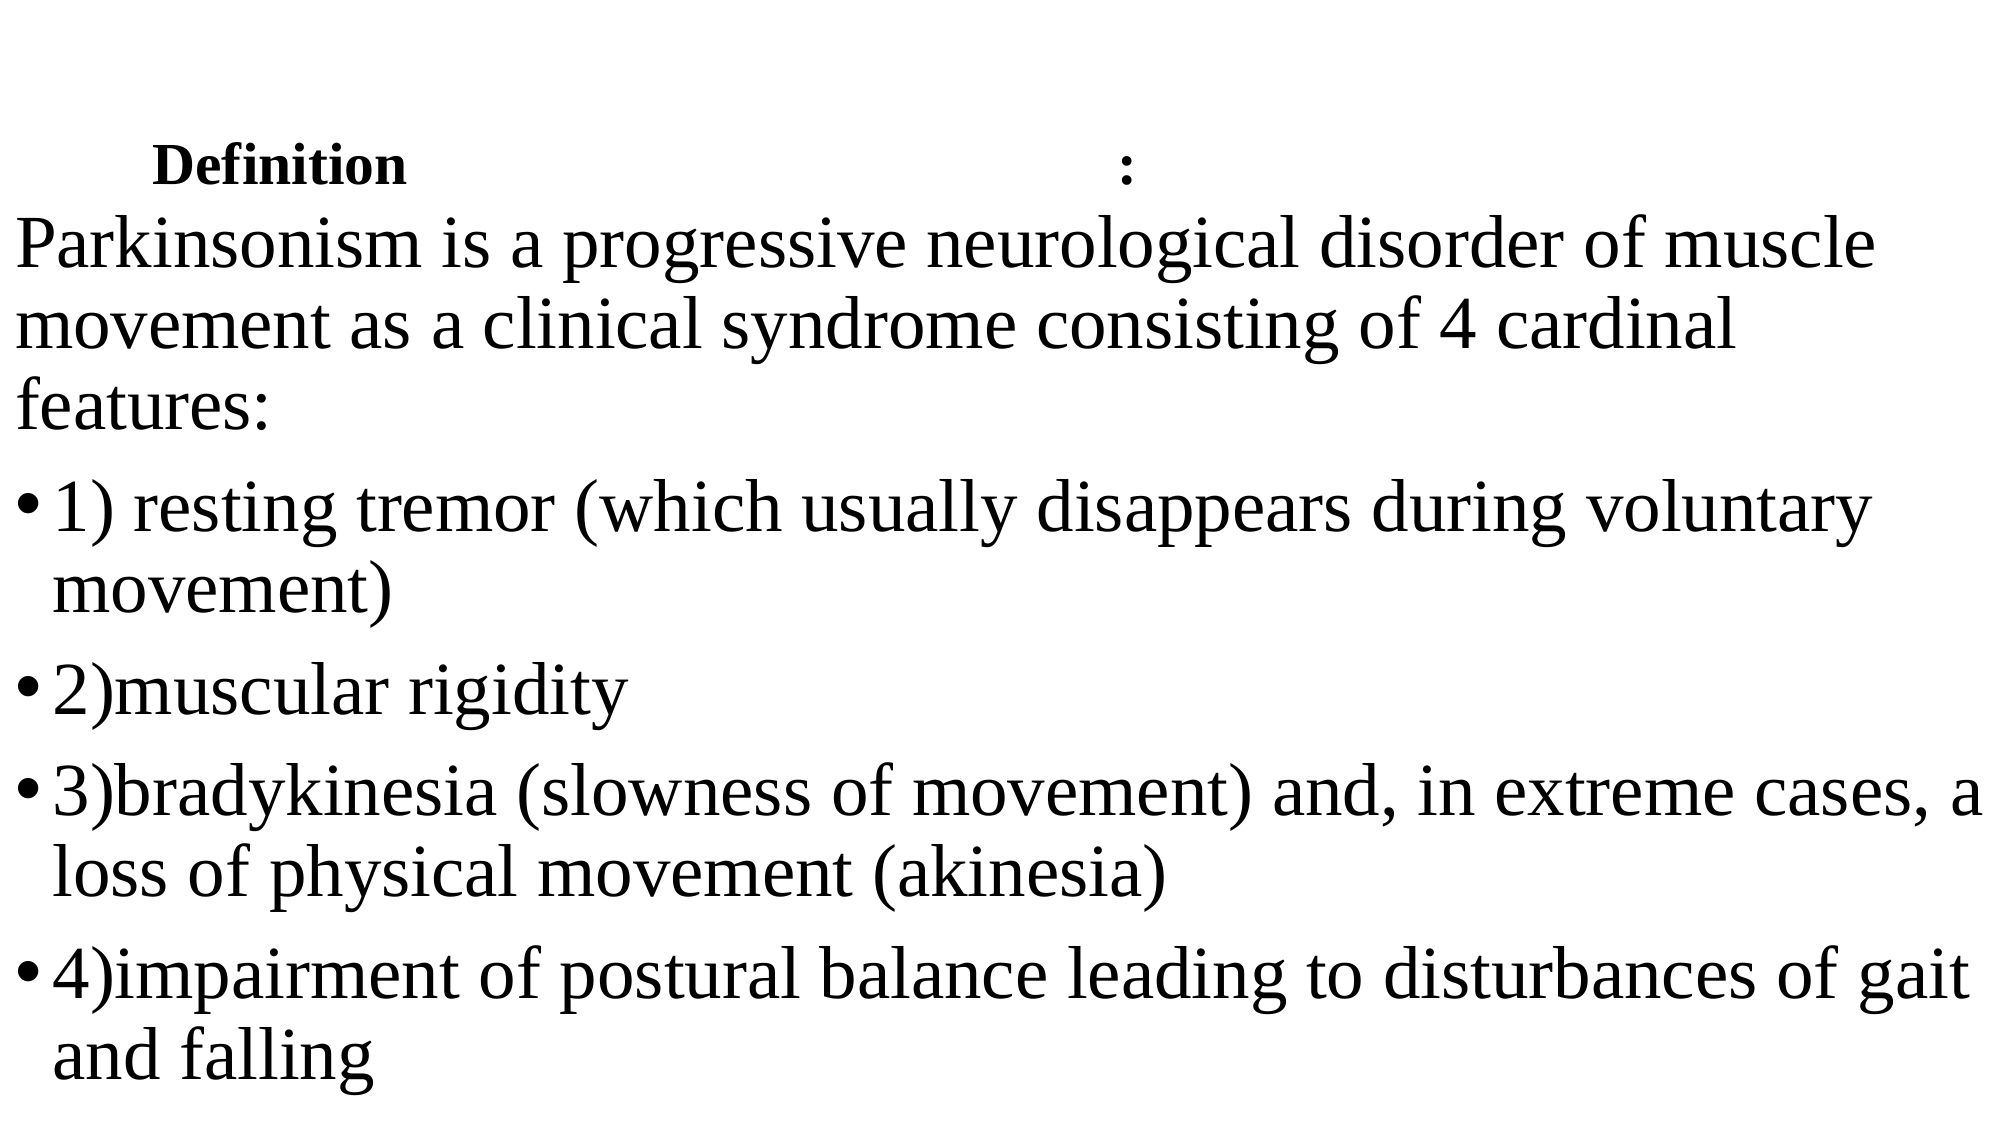

# Definition :
Parkinsonism is a progressive neurological disorder of muscle movement as a clinical syndrome consisting of 4 cardinal features:
1) resting tremor (which usually disappears during voluntary movement)
2)muscular rigidity
3)bradykinesia (slowness of movement) and, in extreme cases, a loss of physical movement (akinesia)
4)impairment of postural balance leading to disturbances of gait and falling